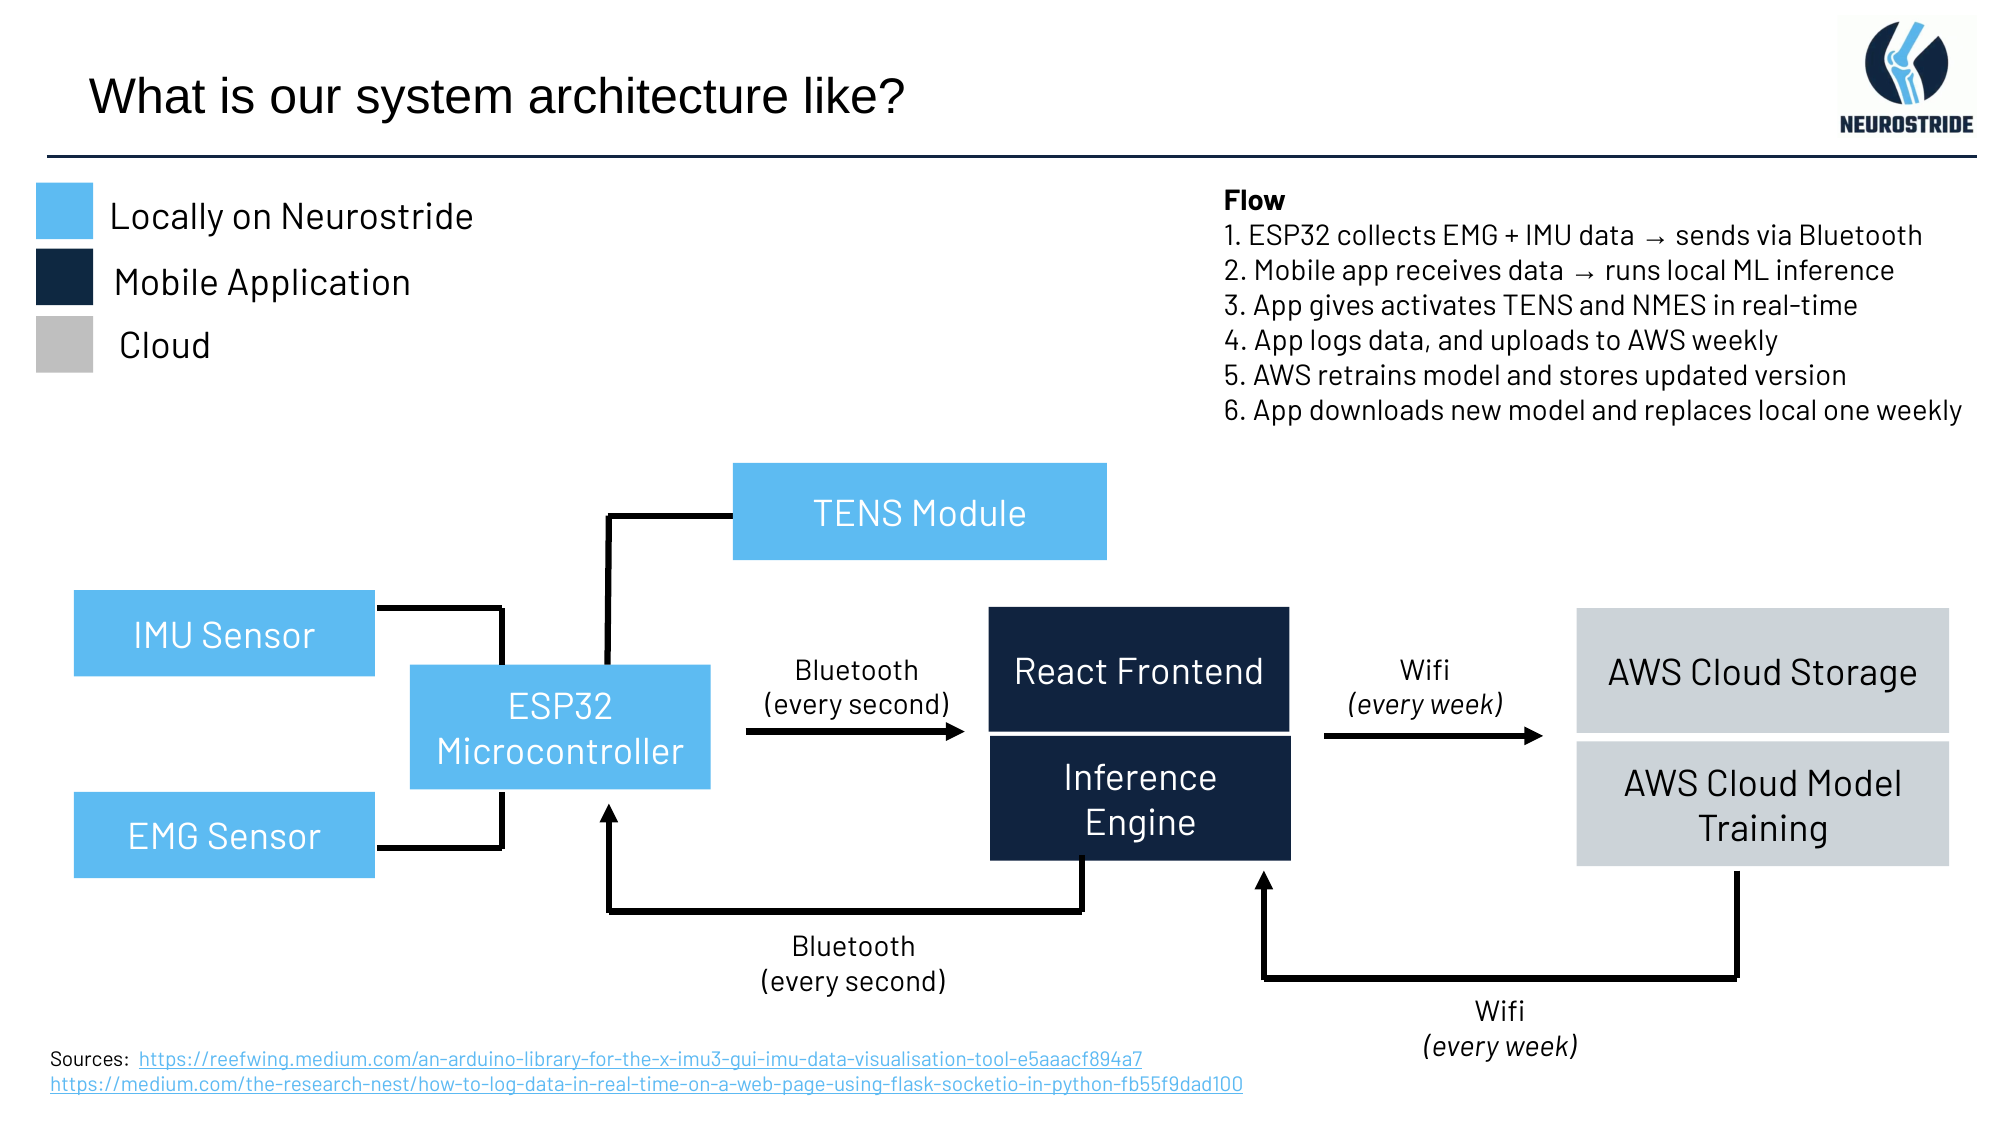

What is our system architecture like?
Flow
1. ESP32 collects EMG + IMU data → sends via Bluetooth
2. Mobile app receives data → runs local ML inference
3. App gives activates TENS and NMES in real-time
4. App logs data, and uploads to AWS weekly
5. AWS retrains model and stores updated version
6. App downloads new model and replaces local one weekly

Locally on Neurostride

Mobile Application
Cloud

TENS Module
IMU Sensor
React Frontend
Bluetooth
(every second)
Inference Engine
ESP32 Microcontroller
AWS Cloud Storage
Wifi
(every week)
AWS Cloud Model Training
Wifi
(every week)
EMG Sensor
Bluetooth
(every second)
Sources:  https://reefwing.medium.com/an-arduino-library-for-the-x-imu3-gui-imu-data-visualisation-tool-e5aaacf894a7
https://medium.com/the-research-nest/how-to-log-data-in-real-time-on-a-web-page-using-flask-socketio-in-python-fb55f9dad100